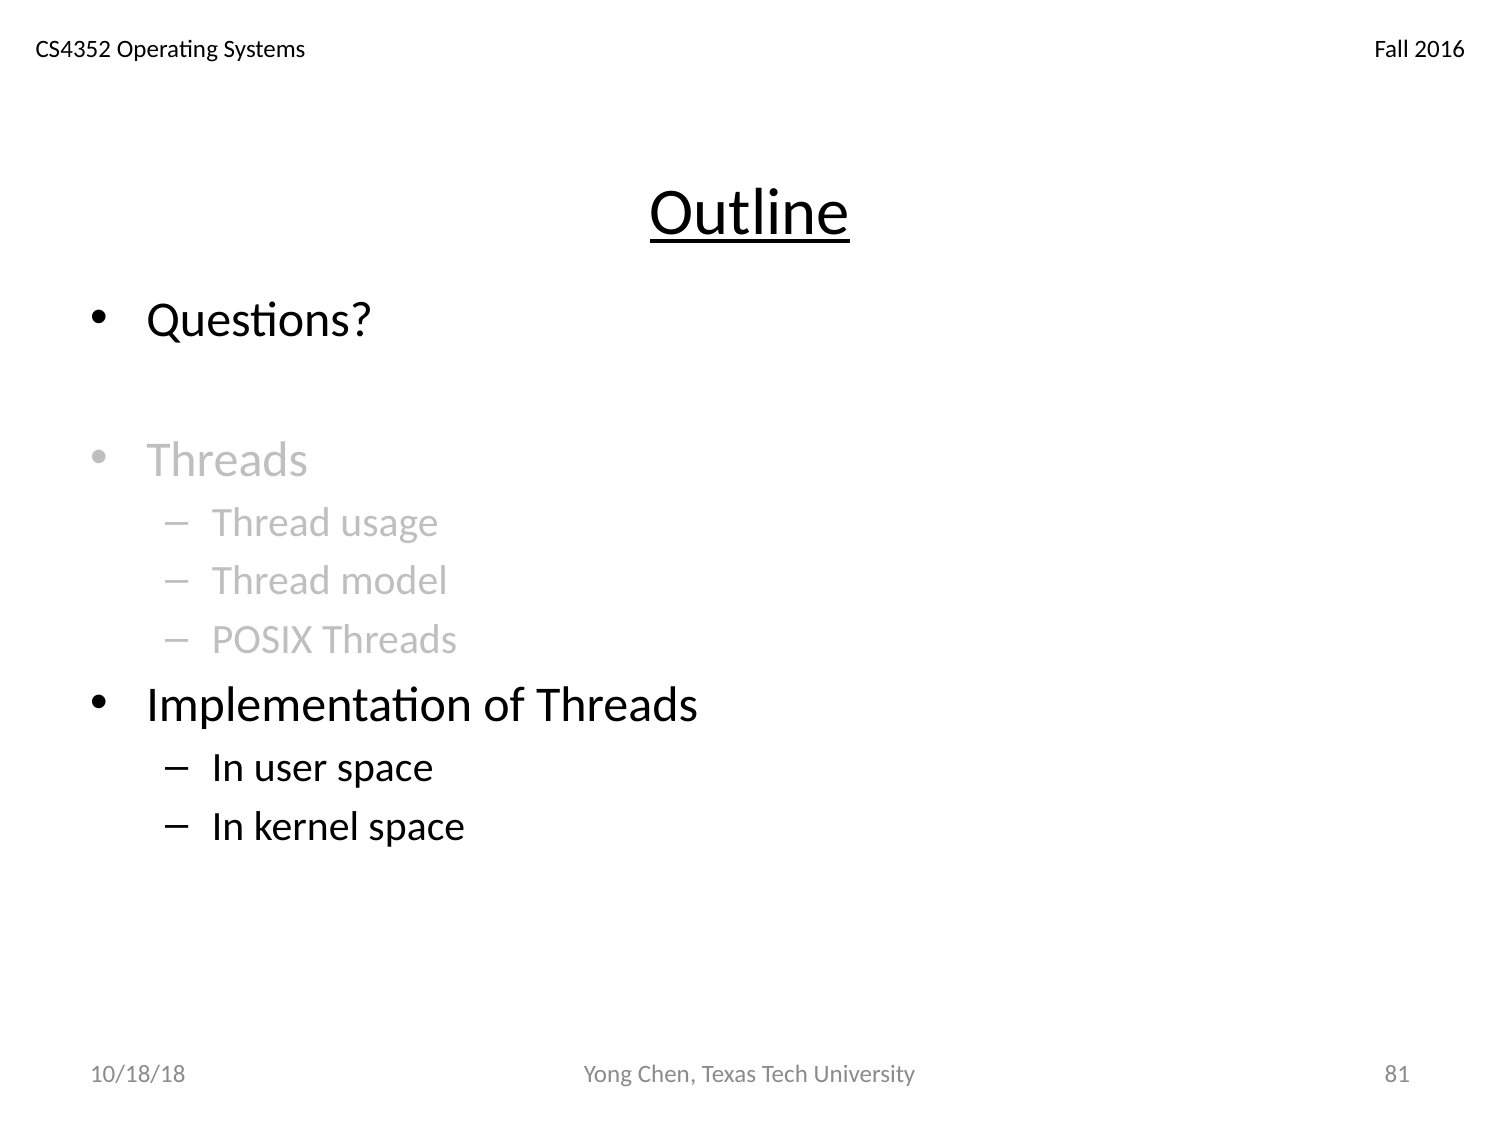

# Outline
Questions?

Threads
Thread usage
Thread model
POSIX Threads
Implementation of Threads
In user space
In kernel space
10/18/18
Yong Chen, Texas Tech University
81